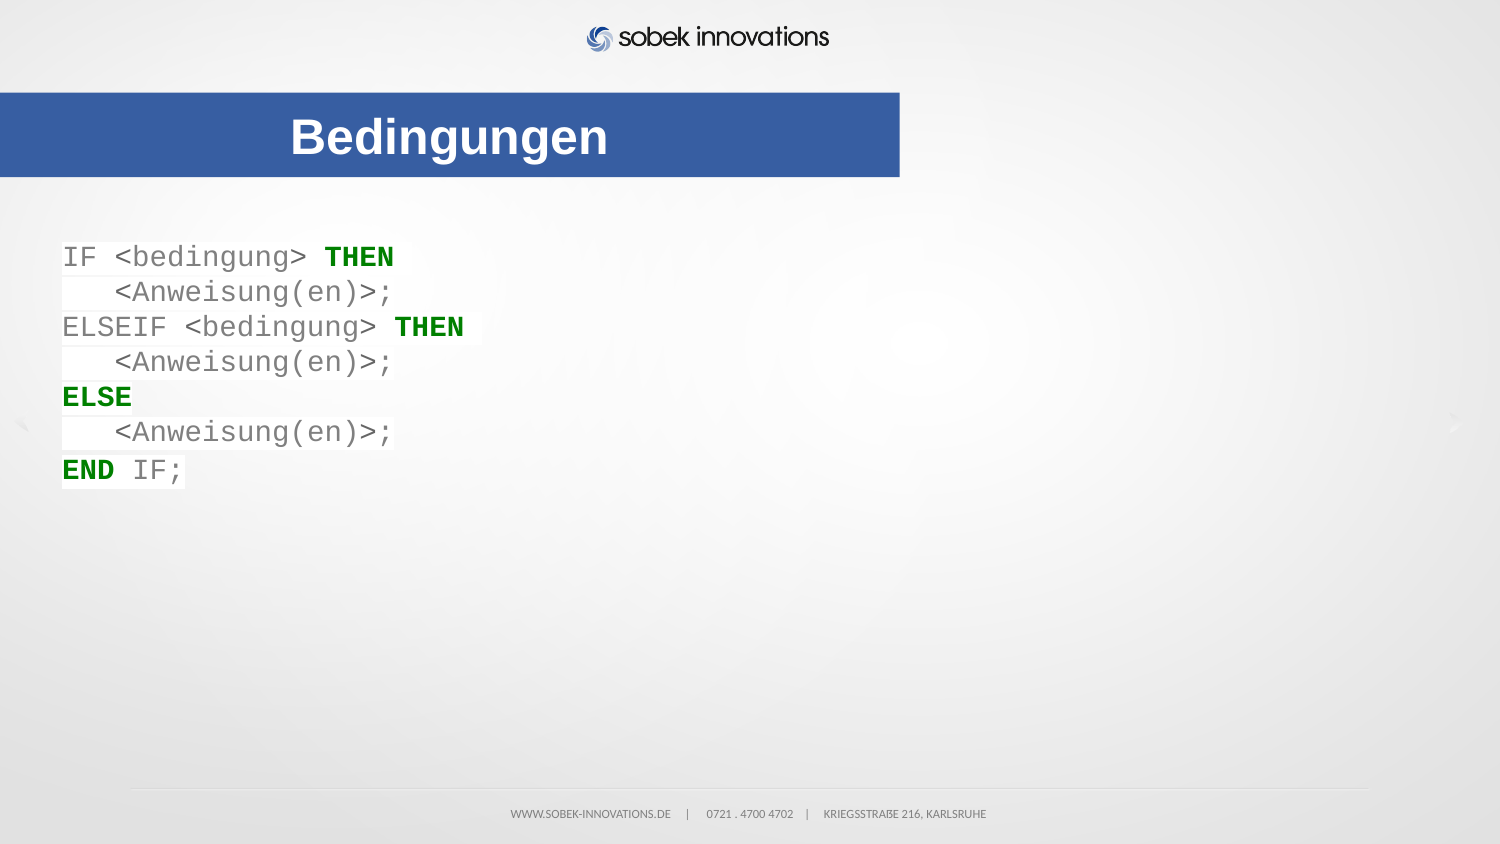

# Bedingungen
IF <bedingung> THEN
   <Anweisung(en)>;
ELSEIF <bedingung> THEN
   <Anweisung(en)>;
ELSE
   <Anweisung(en)>;
END IF;